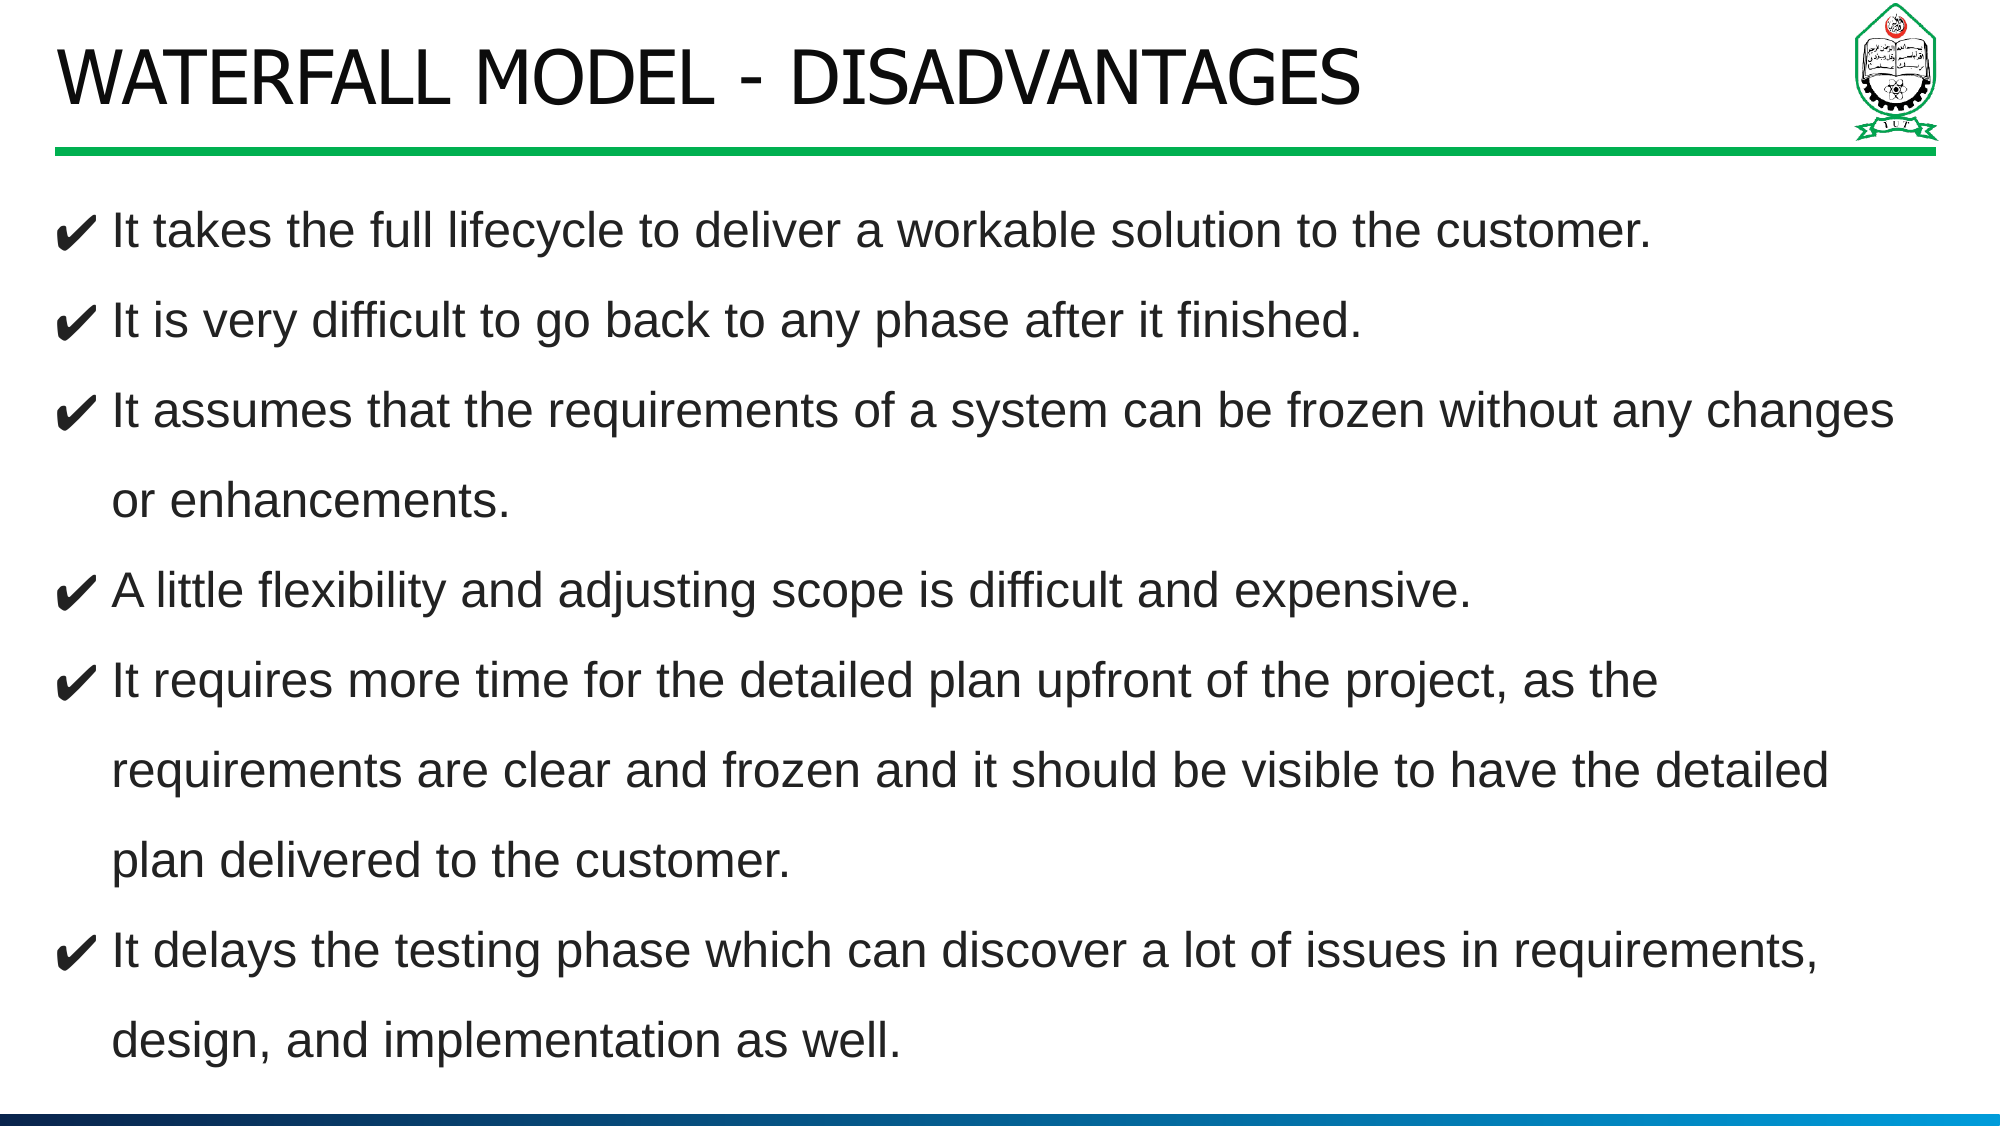

# Waterfall Model - Disadvantages
It takes the full lifecycle to deliver a workable solution to the customer.
It is very difficult to go back to any phase after it finished.
It assumes that the requirements of a system can be frozen without any changes or enhancements.
A little flexibility and adjusting scope is difficult and expensive.
It requires more time for the detailed plan upfront of the project, as the requirements are clear and frozen and it should be visible to have the detailed plan delivered to the customer.
It delays the testing phase which can discover a lot of issues in requirements, design, and implementation as well.